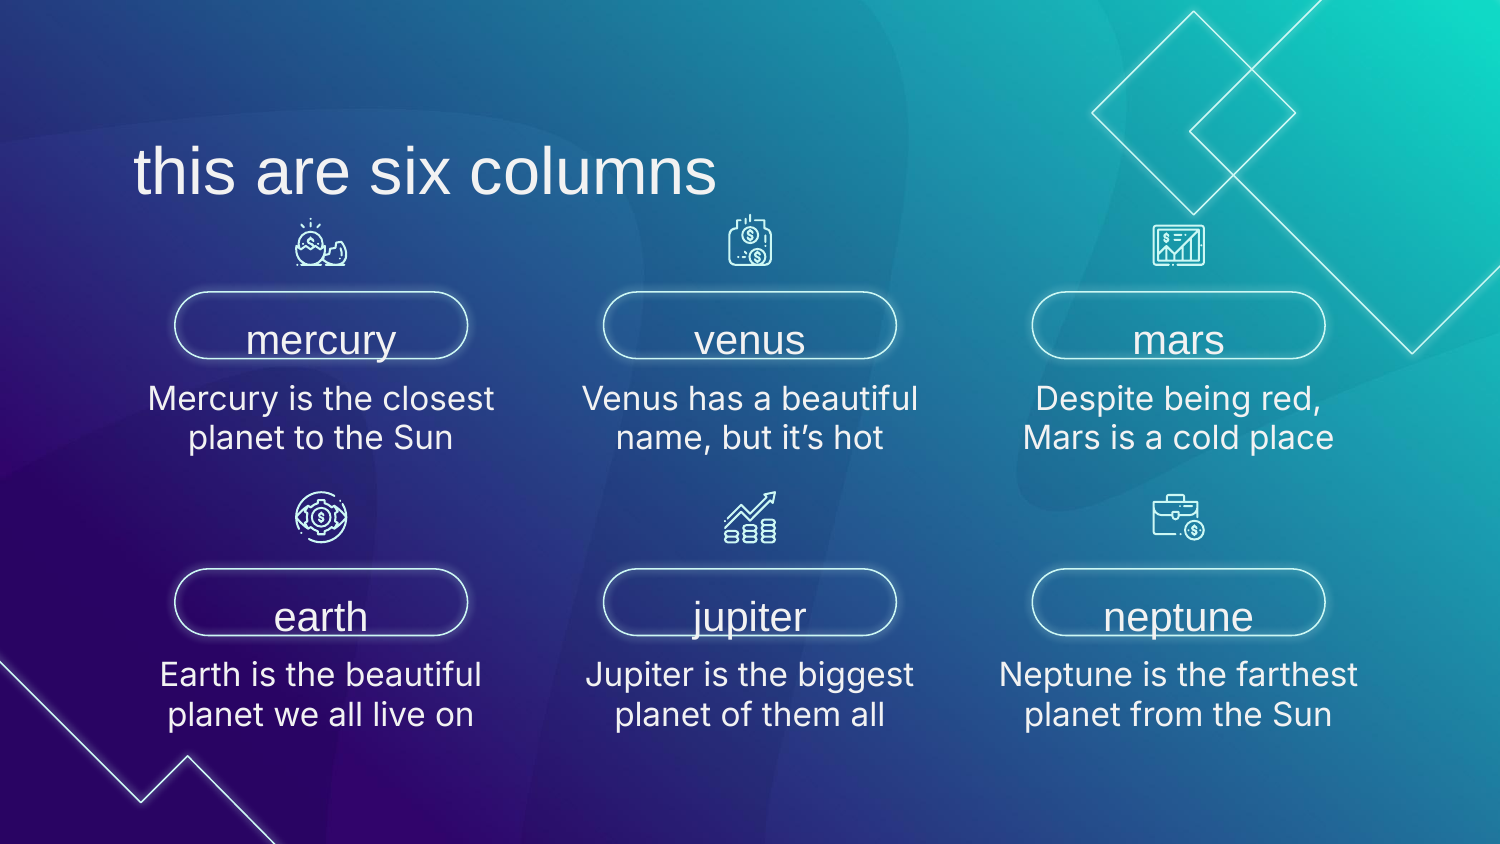

# this are six columns

mercury
venus
mars
Mercury is the closest planet to the Sun
Venus has a beautiful name, but it’s hot
Despite being red, Mars is a cold place

earth
jupiter
neptune
Earth is the beautiful planet we all live on
Jupiter is the biggest planet of them all
Neptune is the farthest planet from the Sun